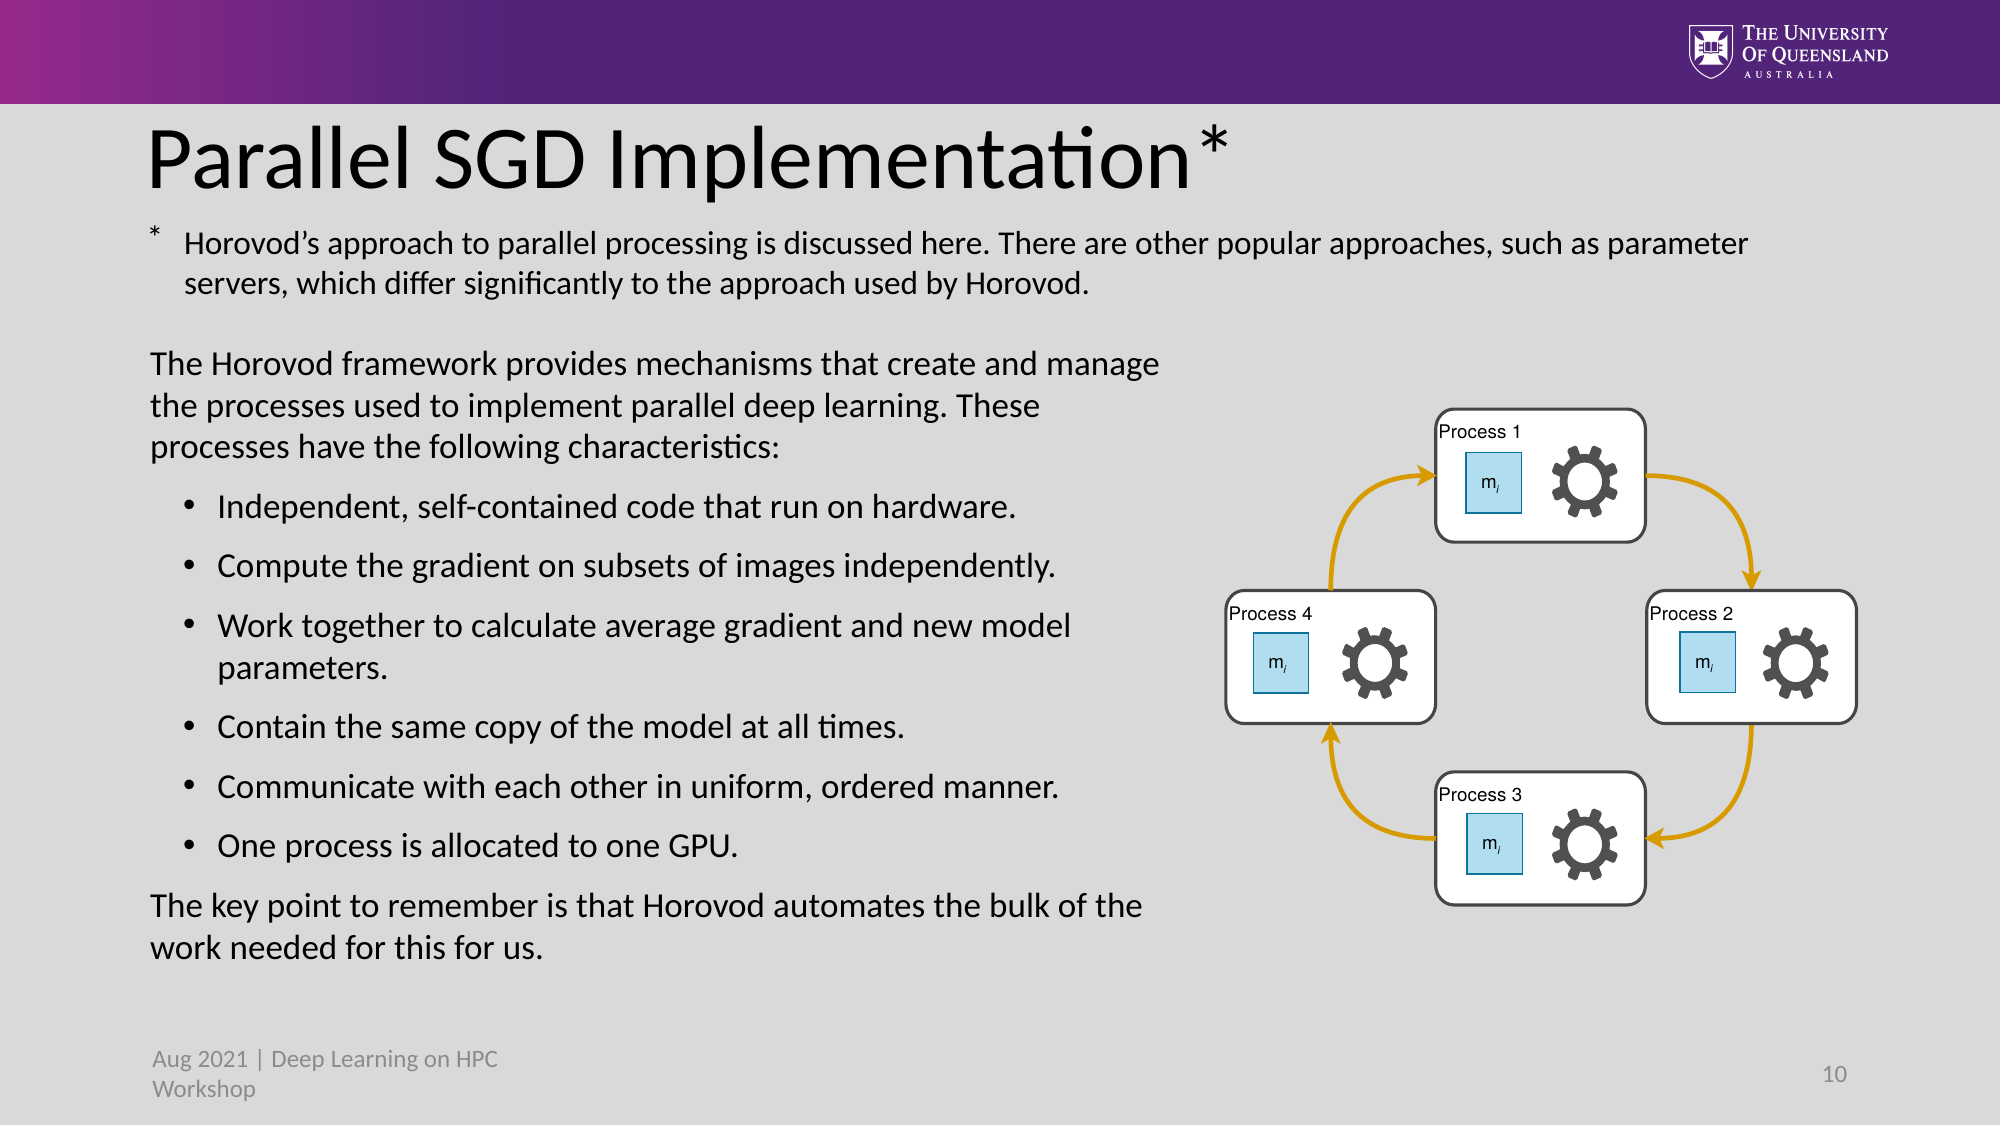

# Parallel SGD Implementation*
Horovod’s approach to parallel processing is discussed here. There are other popular approaches, such as parameter servers, which differ significantly to the approach used by Horovod.
The Horovod framework provides mechanisms that create and manage the processes used to implement parallel deep learning. These processes have the following characteristics:
Independent, self-contained code that run on hardware.
Compute the gradient on subsets of images independently.
Work together to calculate average gradient and new model parameters.
Contain the same copy of the model at all times.
Communicate with each other in uniform, ordered manner.
One process is allocated to one GPU.
The key point to remember is that Horovod automates the bulk of the work needed for this for us.

Process 1

Process 4
Process 2

mi

Process 3

mi
mi
mi
Aug 2021 | Deep Learning on HPC Workshop
10